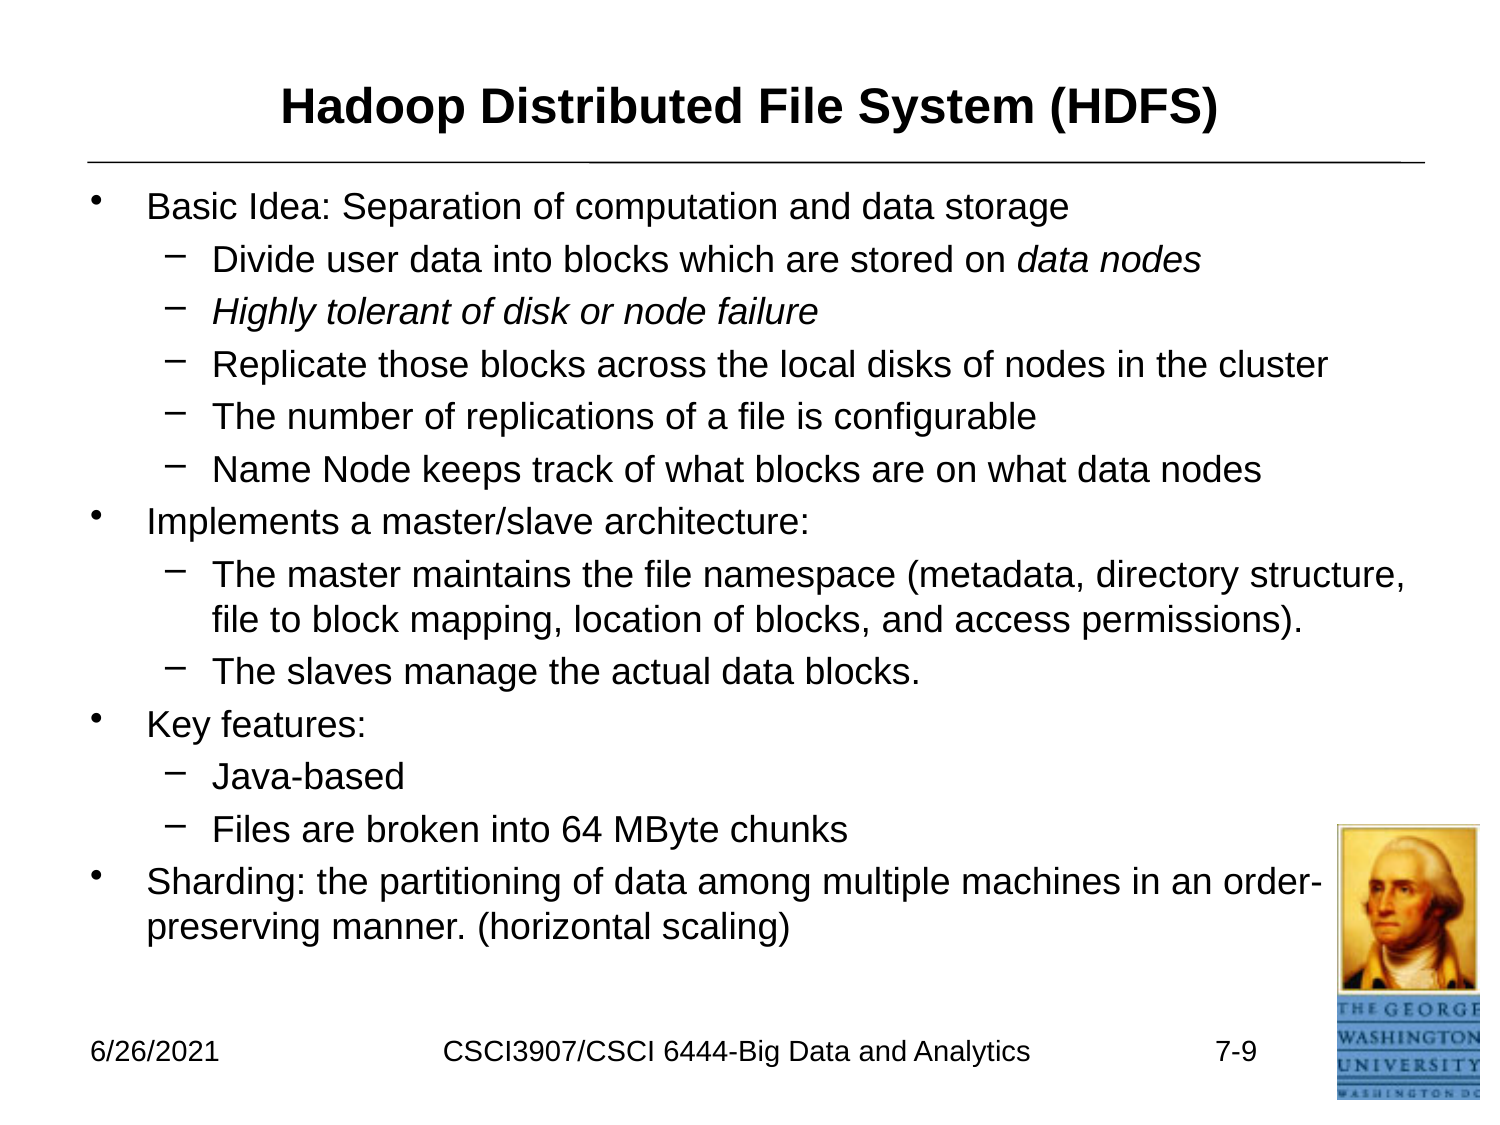

Hadoop Distributed File System (HDFS)
Basic Idea: Separation of computation and data storage
Divide user data into blocks which are stored on data nodes
Highly tolerant of disk or node failure
Replicate those blocks across the local disks of nodes in the cluster
The number of replications of a file is configurable
Name Node keeps track of what blocks are on what data nodes
Implements a master/slave architecture:
The master maintains the file namespace (metadata, directory structure, file to block mapping, location of blocks, and access permissions).
The slaves manage the actual data blocks.
Key features:
Java-based
Files are broken into 64 MByte chunks
Sharding: the partitioning of data among multiple machines in an order-preserving manner. (horizontal scaling)
6/26/2021
CSCI3907/CSCI 6444-Big Data and Analytics
7-9